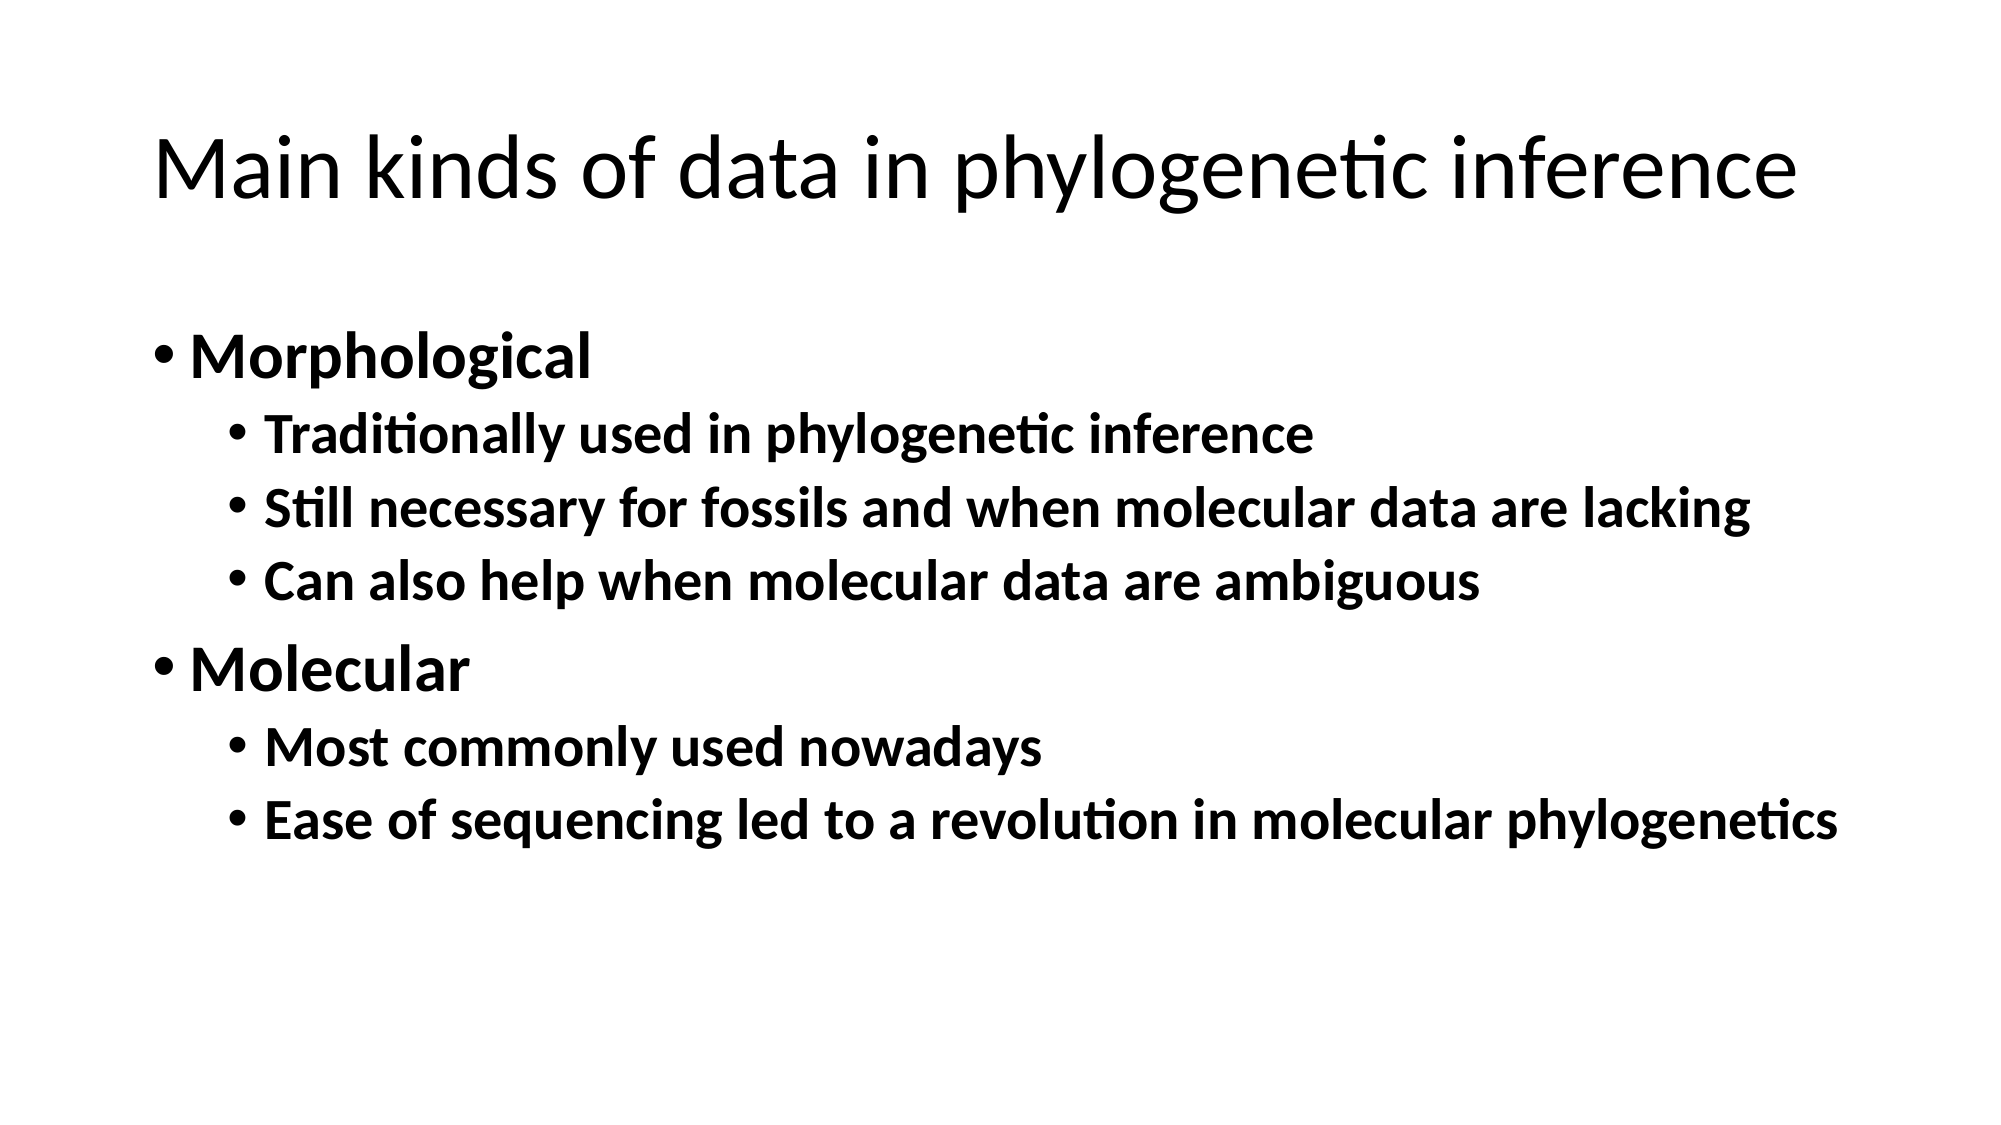

# Main kinds of data in phylogenetic inference
Morphological
Traditionally used in phylogenetic inference
Still necessary for fossils and when molecular data are lacking
Can also help when molecular data are ambiguous
Molecular
Most commonly used nowadays
Ease of sequencing led to a revolution in molecular phylogenetics